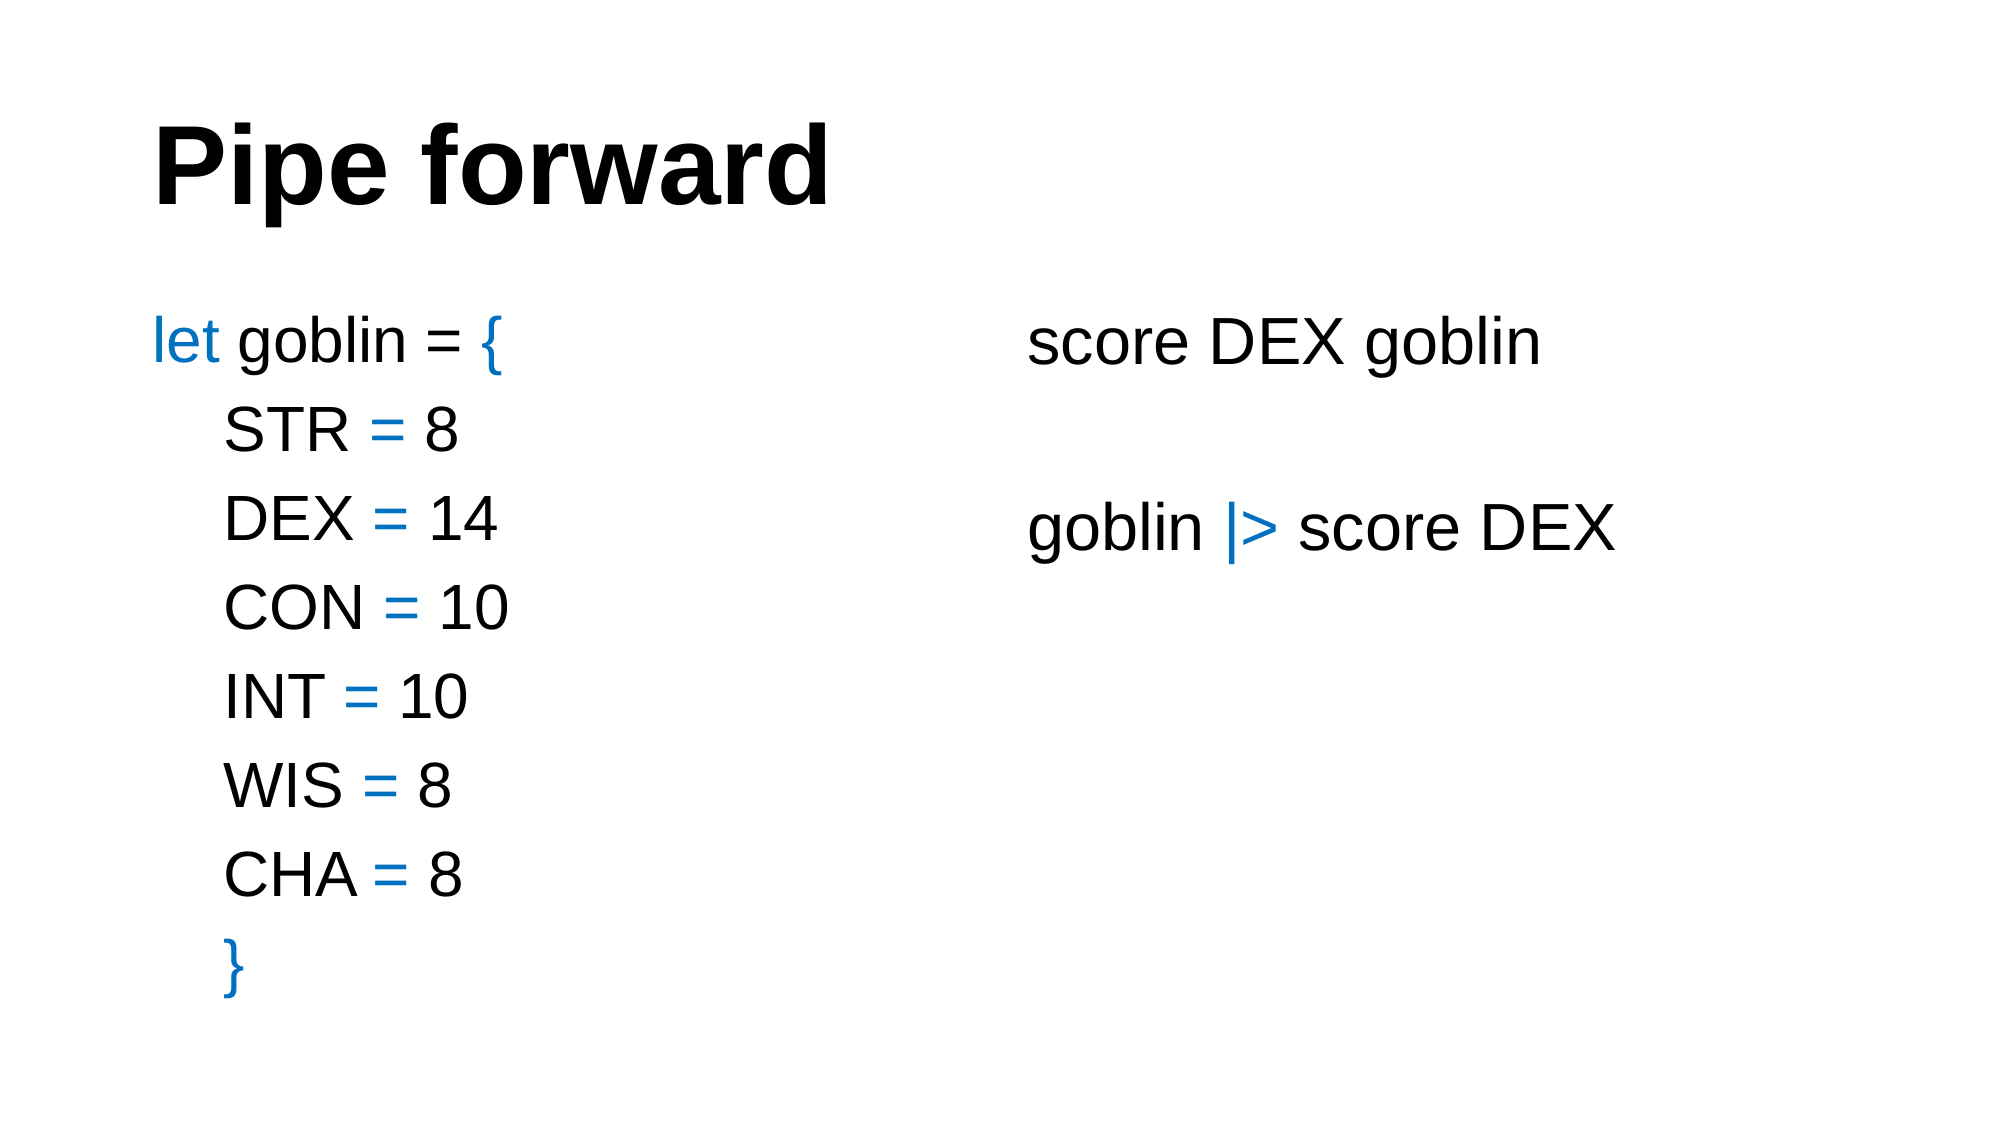

# Pipe forward
let goblin = {
    STR = 8
    DEX = 14
    CON = 10
    INT = 10
    WIS = 8
    CHA = 8
    }
score DEX goblin

goblin |> score DEX